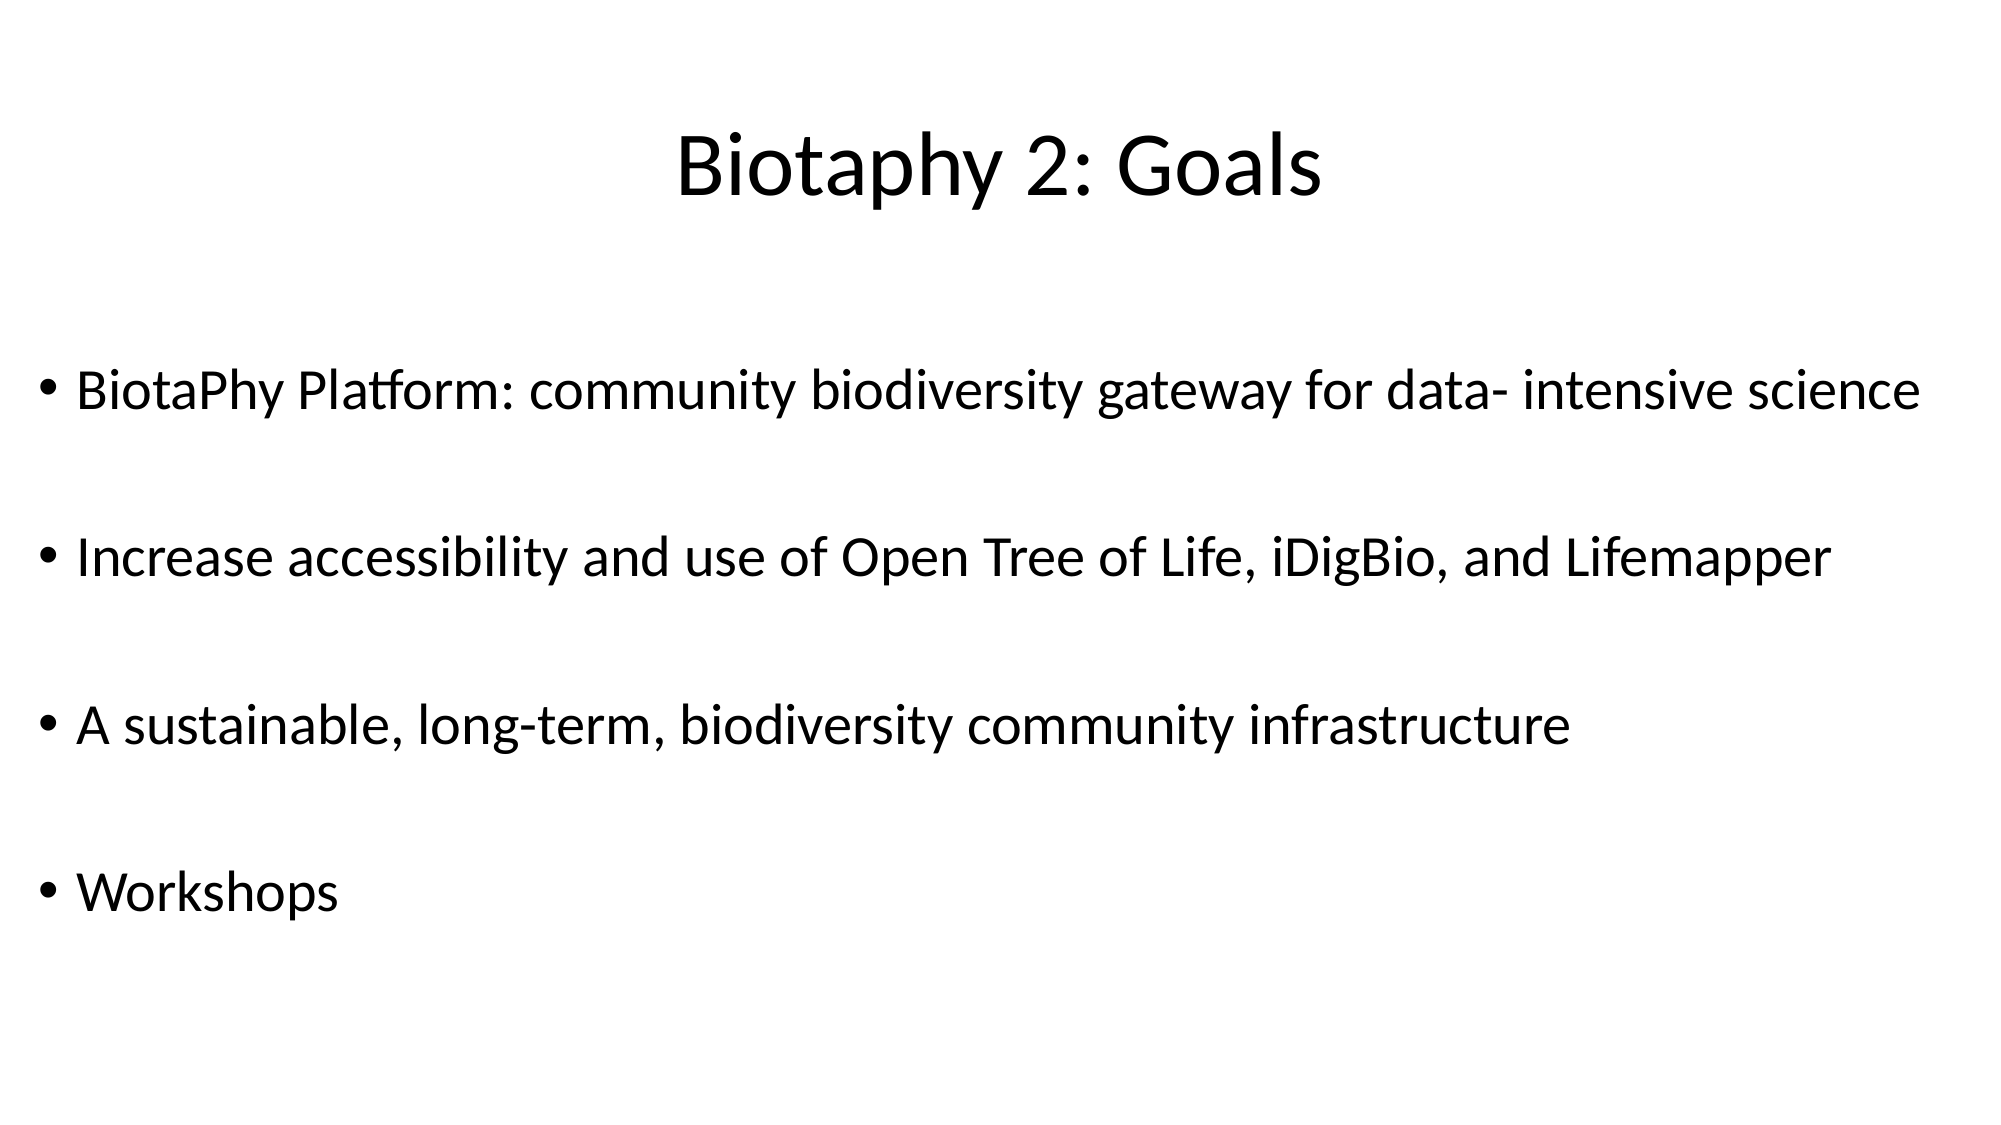

# Biotaphy 2: Goals
BiotaPhy Platform: community biodiversity gateway for data- intensive science

Increase accessibility and use of Open Tree of Life, iDigBio, and Lifemapper

A sustainable, long-term, biodiversity community infrastructure

Workshops